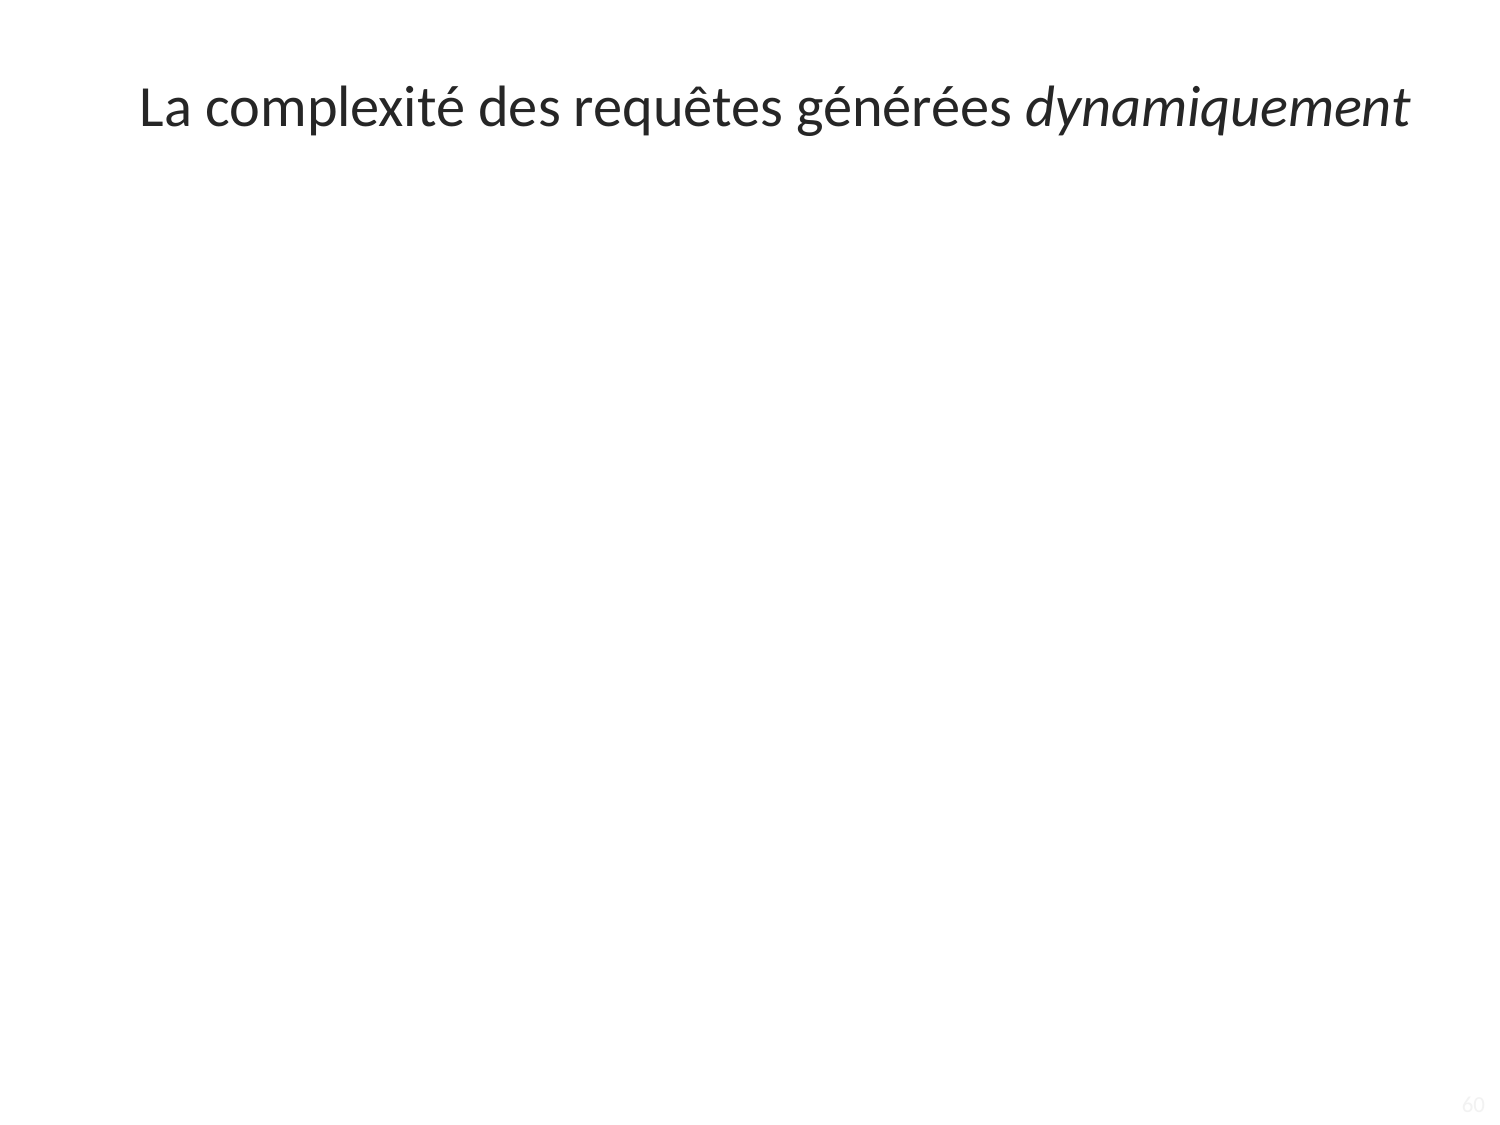

# La complexité des requêtes générées dynamiquement